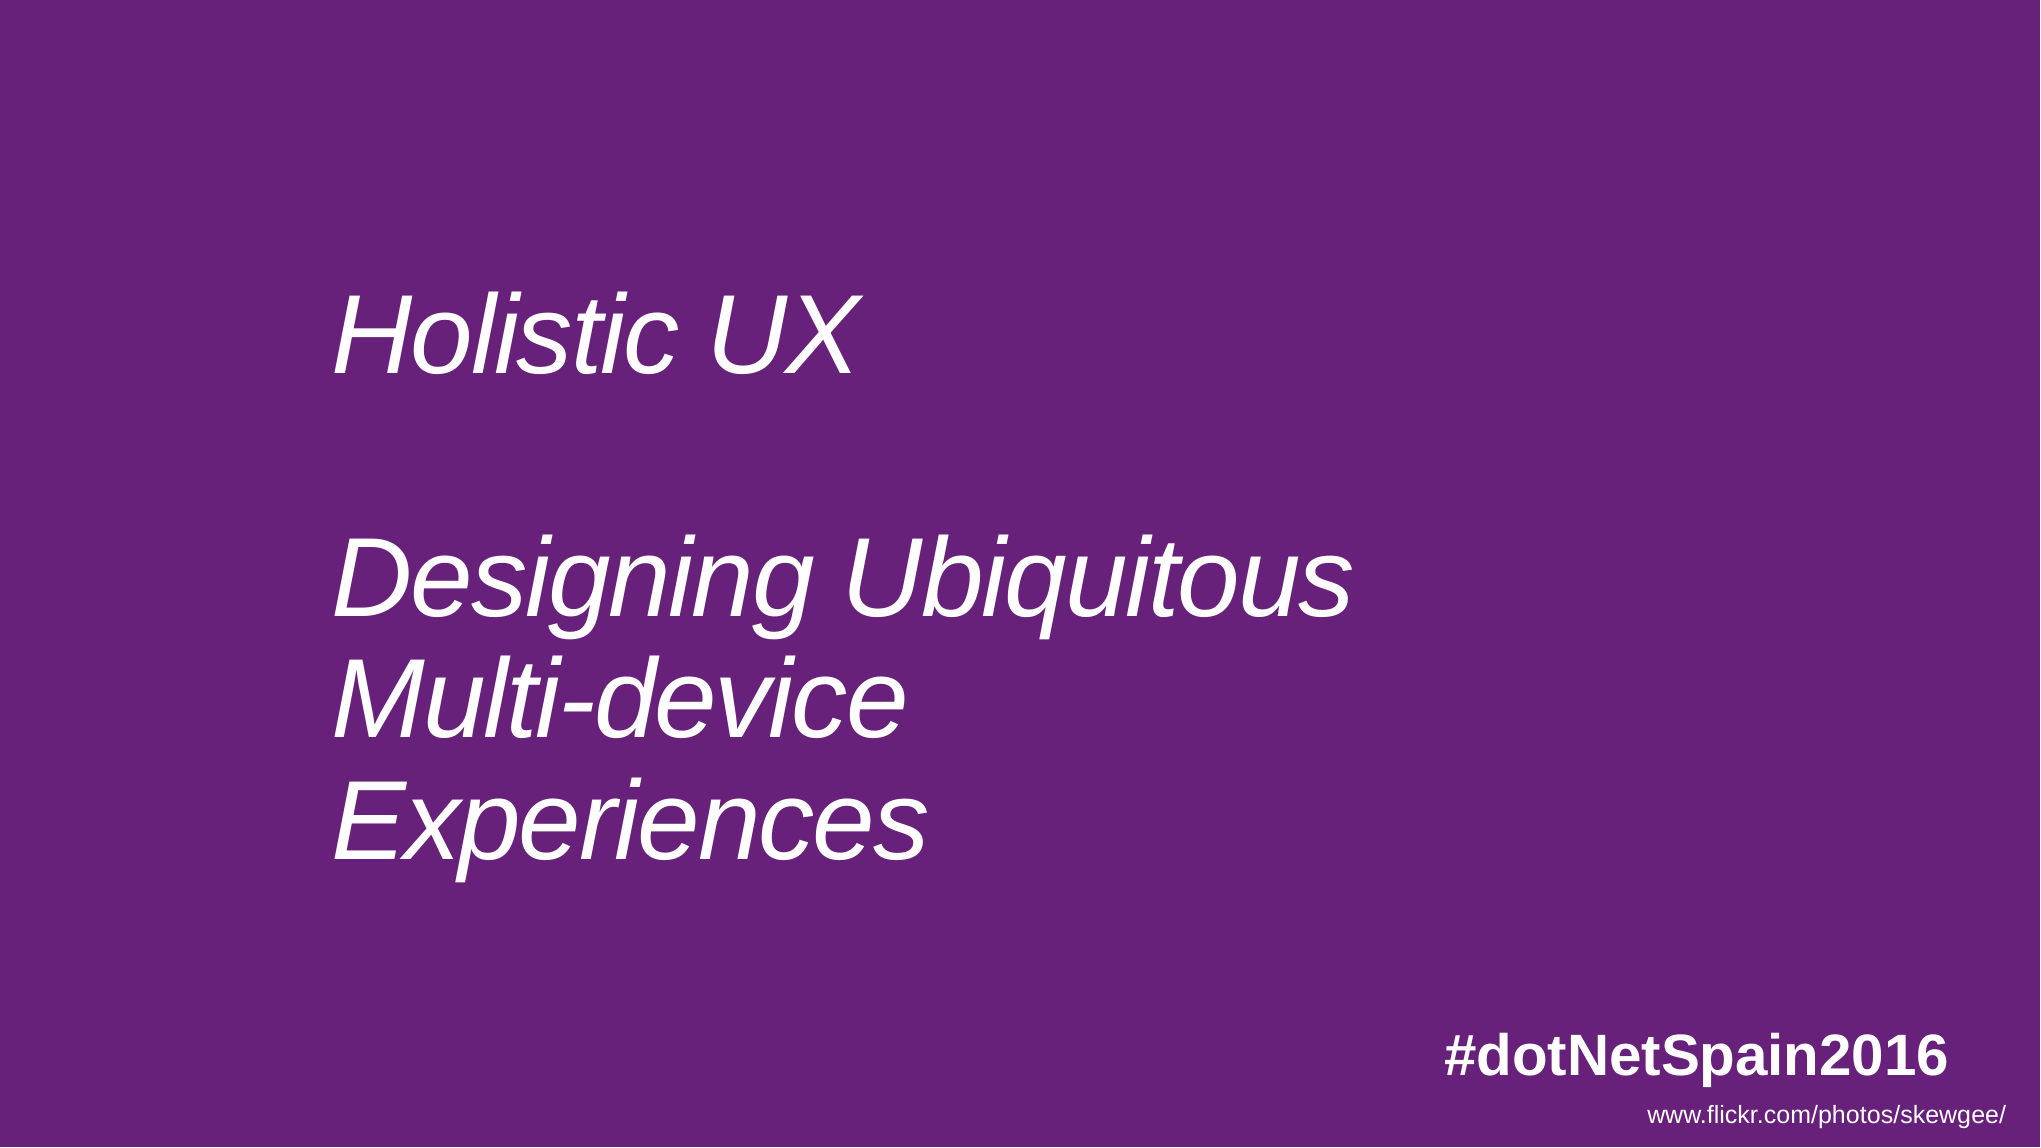

# Holistic UX Designing Ubiquitous Multi-device Experiences
www.flickr.com/photos/skewgee/